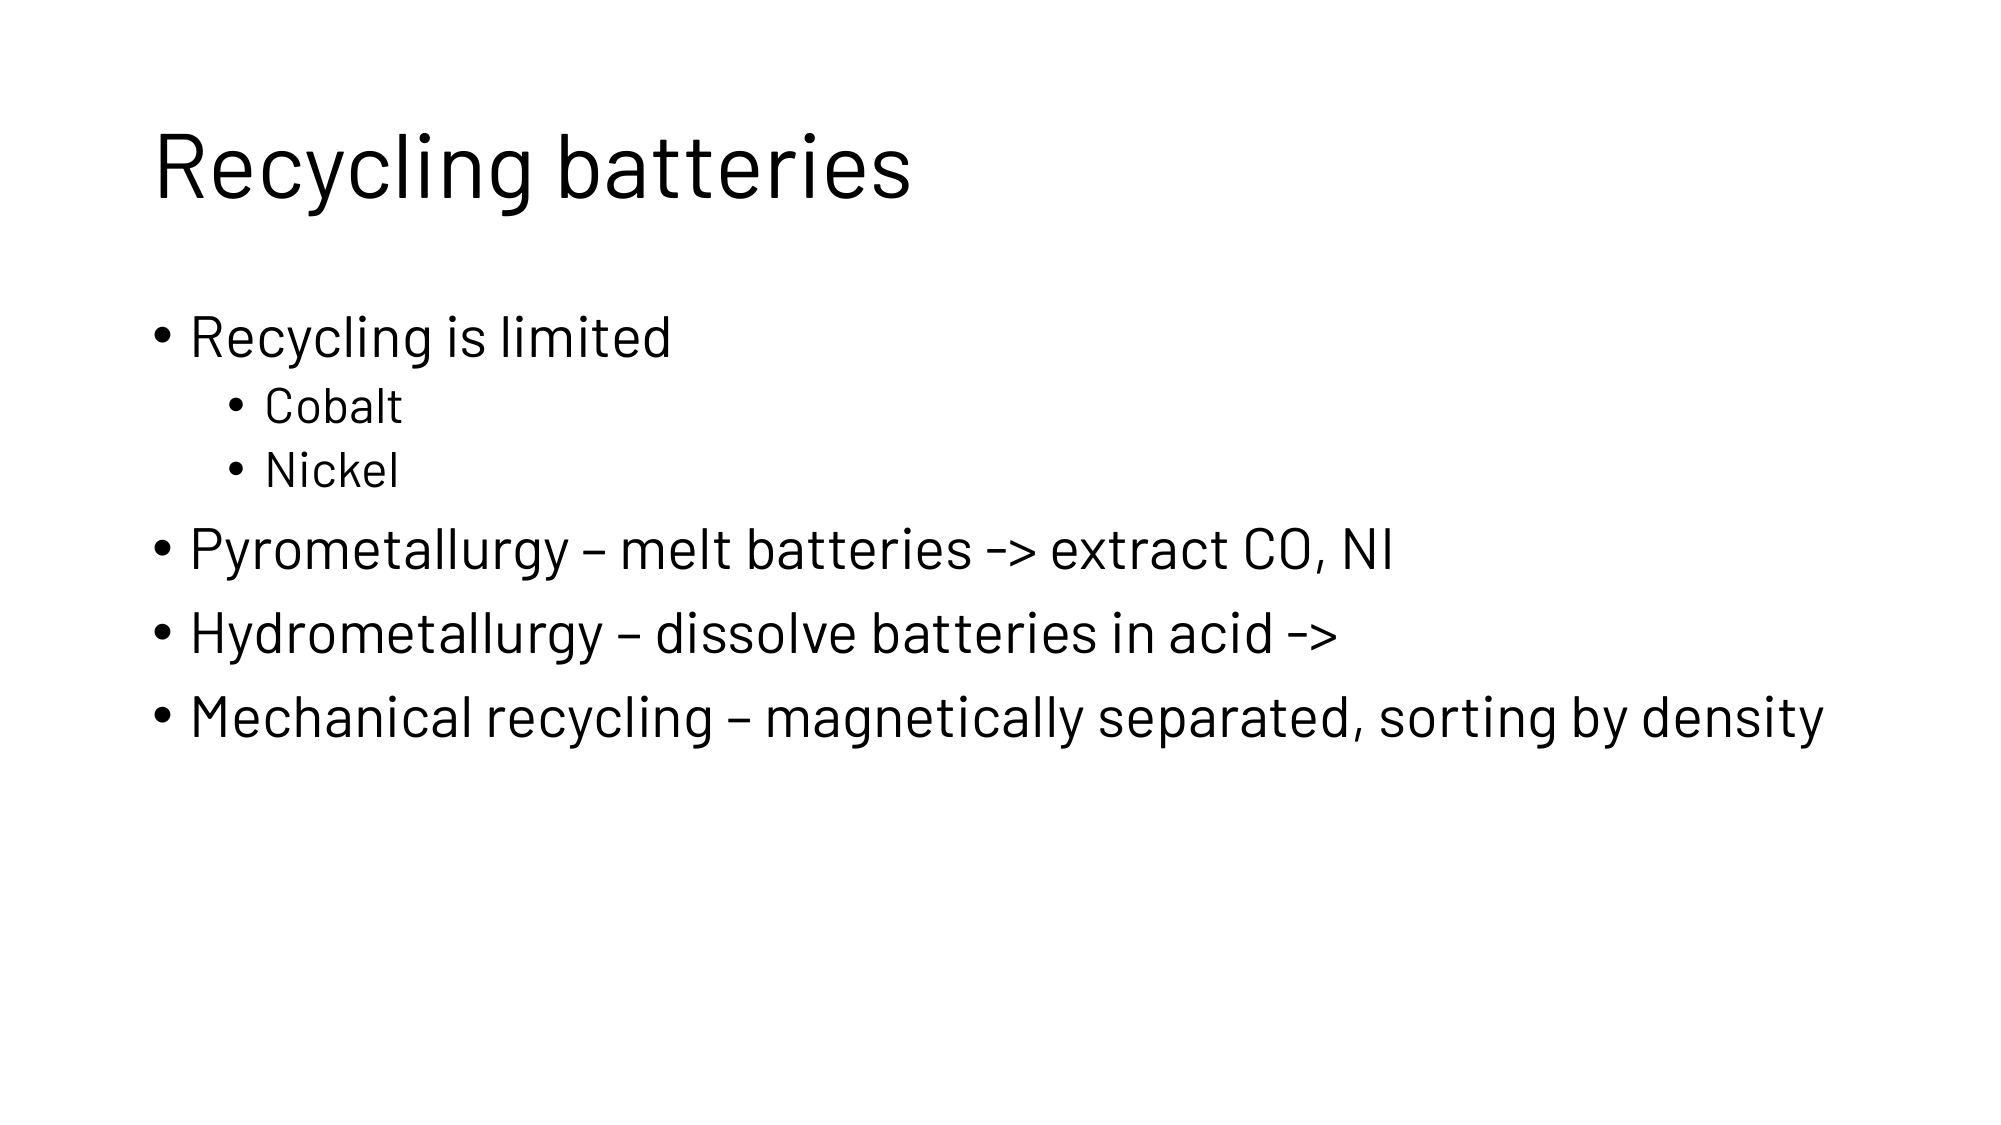

# Recycling batteries
Recycling is limited
Cobalt
Nickel
Pyrometallurgy – melt batteries -> extract CO, NI
Hydrometallurgy – dissolve batteries in acid ->
Mechanical recycling – magnetically separated, sorting by density